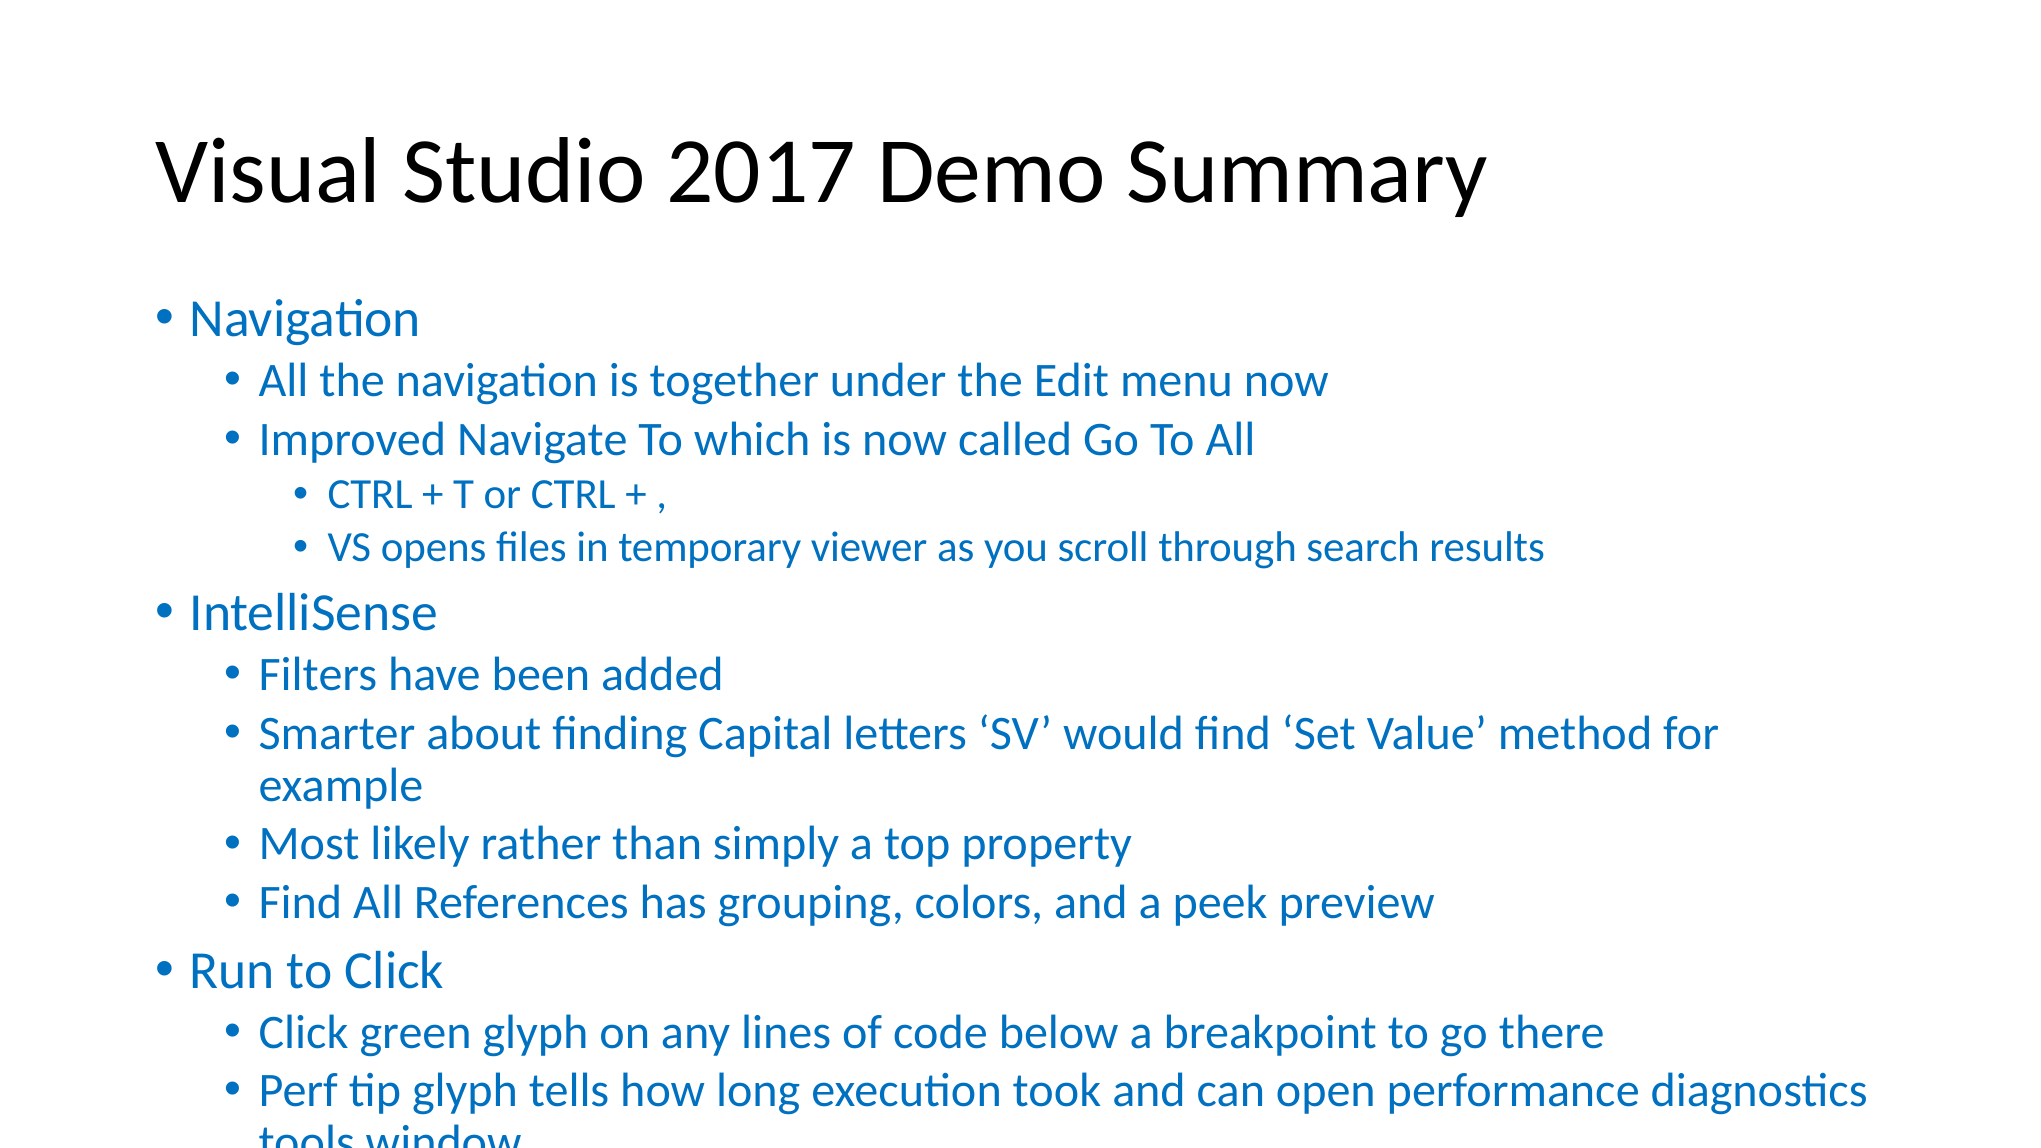

# Visual Studio 2017 Demo Summary
Navigation
All the navigation is together under the Edit menu now
Improved Navigate To which is now called Go To All
CTRL + T or CTRL + ,
VS opens files in temporary viewer as you scroll through search results
IntelliSense
Filters have been added
Smarter about finding Capital letters ‘SV’ would find ‘Set Value’ method for example
Most likely rather than simply a top property
Find All References has grouping, colors, and a peek preview
Run to Click
Click green glyph on any lines of code below a breakpoint to go there
Perf tip glyph tells how long execution took and can open performance diagnostics tools window